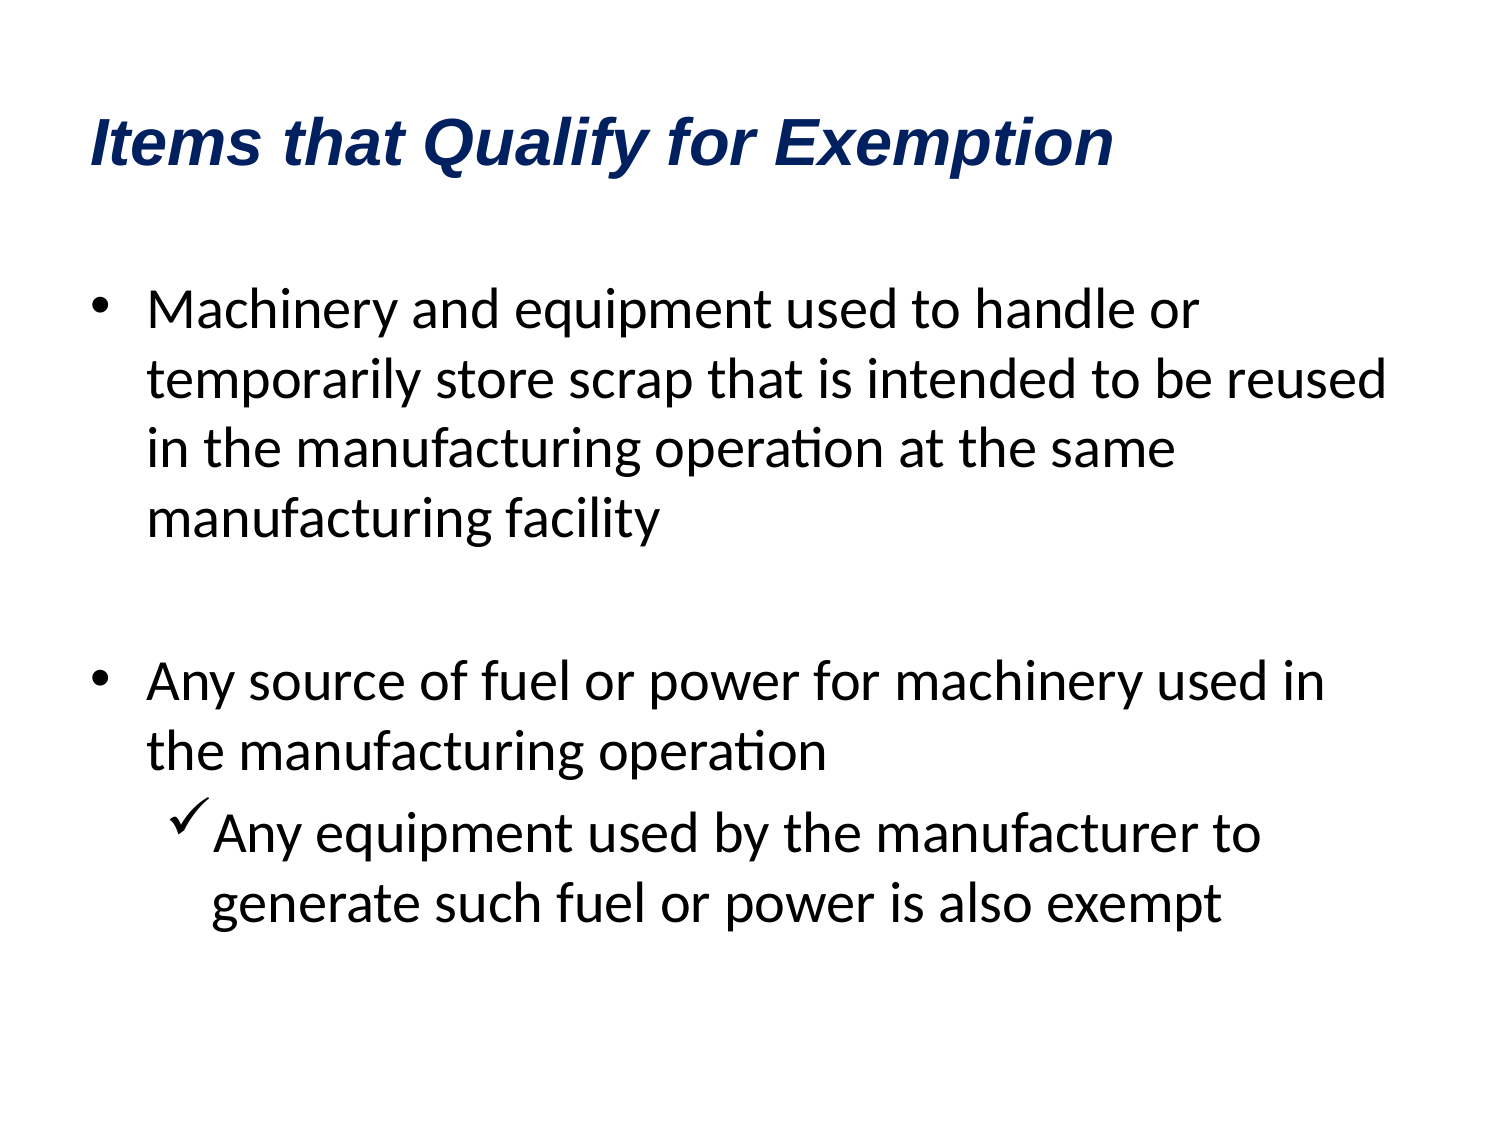

# Items that Qualify for Exemption
Machinery and equipment used to handle or temporarily store scrap that is intended to be reused in the manufacturing operation at the same manufacturing facility

Any source of fuel or power for machinery used in the manufacturing operation
Any equipment used by the manufacturer to generate such fuel or power is also exempt